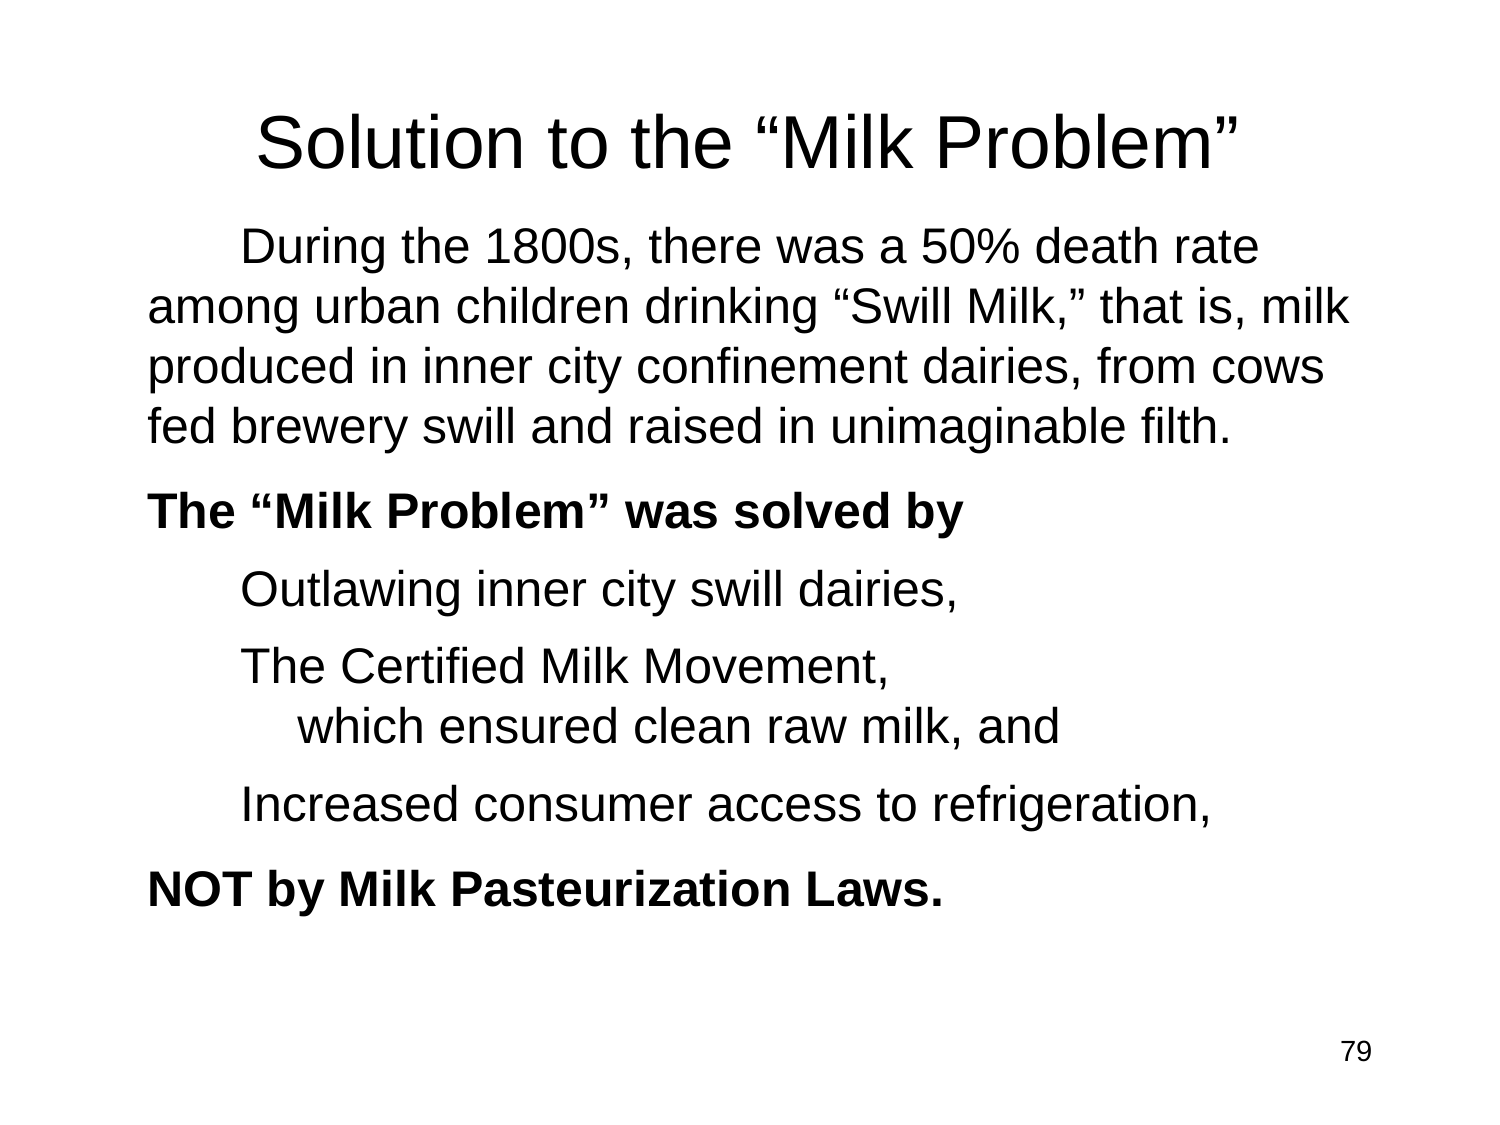

# Solution to the “Milk Problem”
	During the 1800s, there was a 50% death rate among urban children drinking “Swill Milk,” that is, milk produced in inner city confinement dairies, from cows fed brewery swill and raised in unimaginable filth.
The “Milk Problem” was solved by
	Outlawing inner city swill dairies,
	The Certified Milk Movement,
		which ensured clean raw milk, and
	Increased consumer access to refrigeration,
NOT by Milk Pasteurization Laws.
79